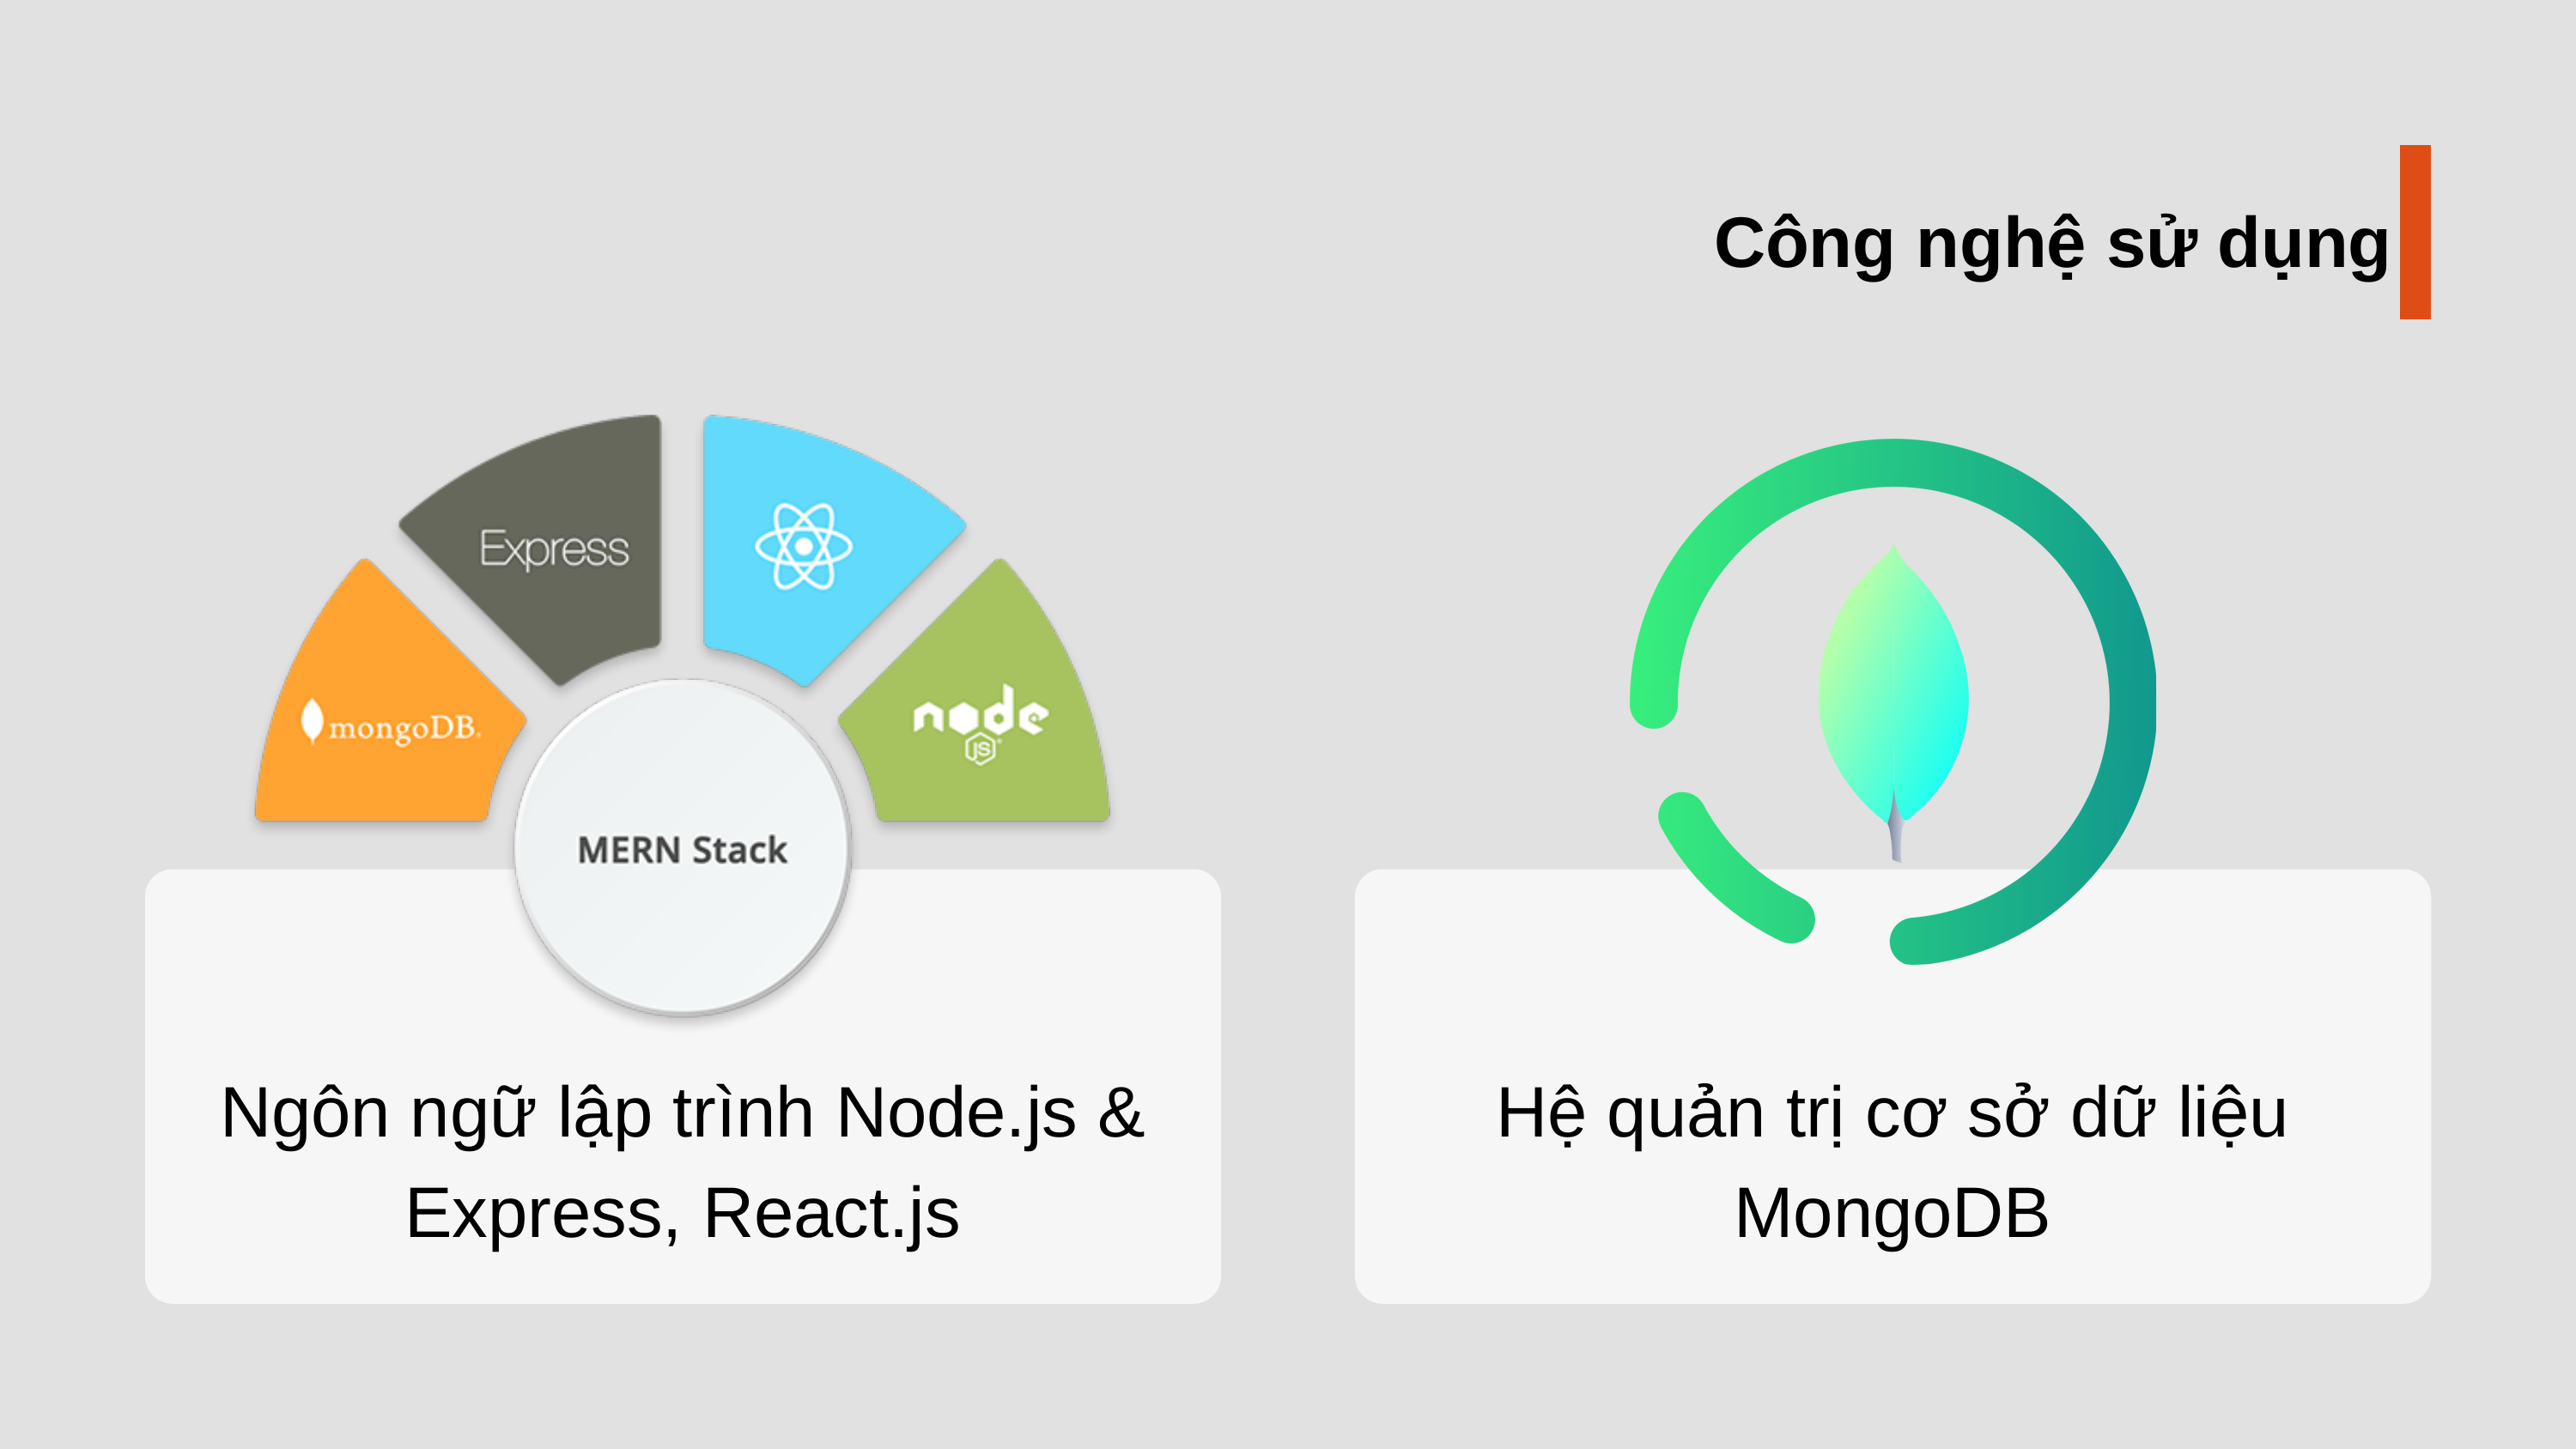

Công nghệ sử dụng

Ngôn ngữ lập trình Node.js & Express, React.js
Hệ quản trị cơ sở dữ liệu MongoDB